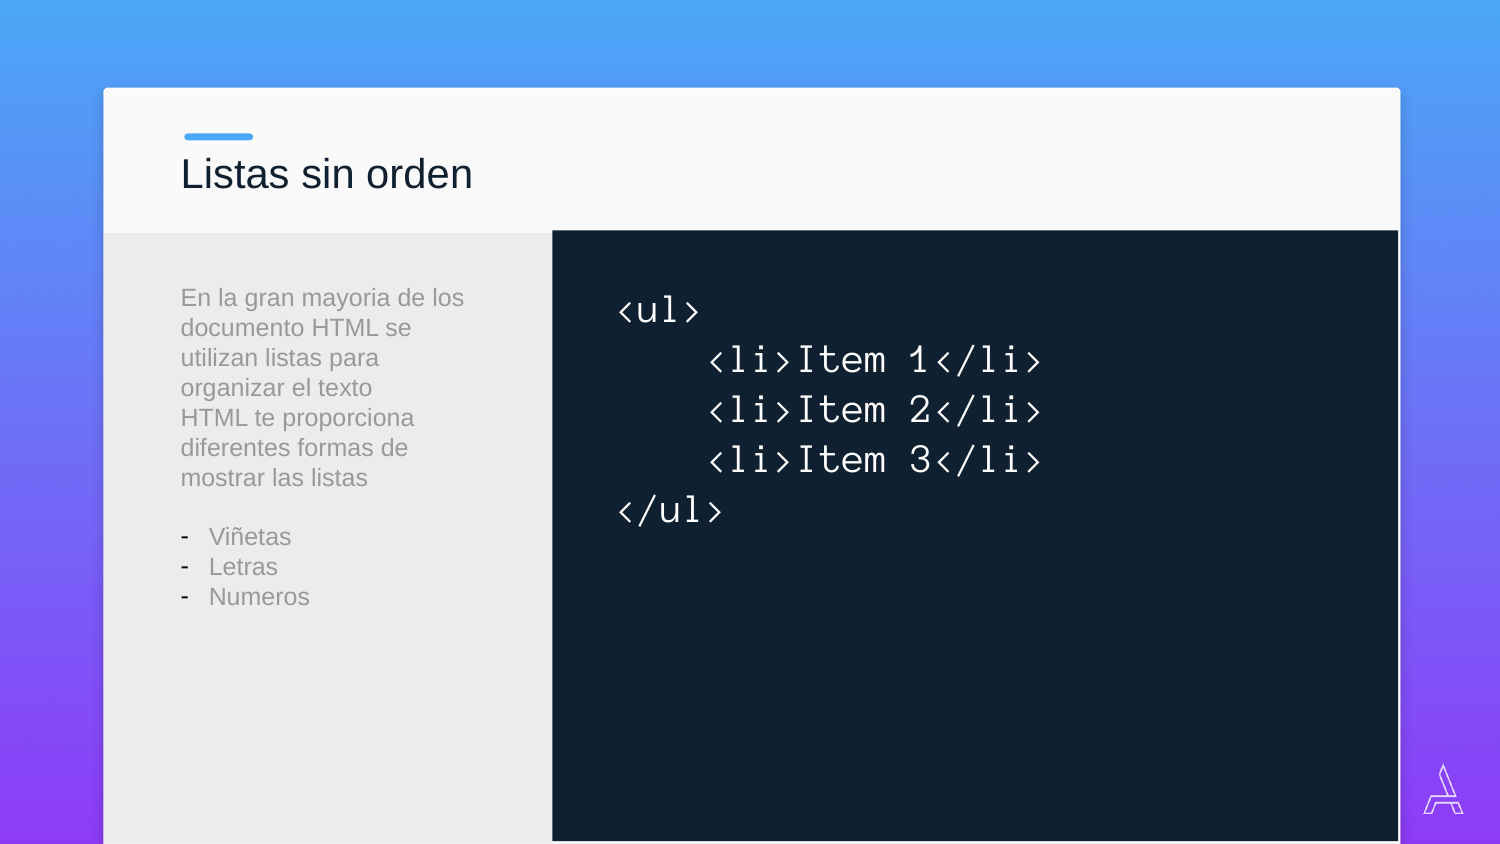

Listas sin orden

<ul>
    <li>Item 1</li>
    <li>Item 2</li>
    <li>Item 3</li>
</ul>

En la gran mayoria de los documento HTML se utilizan listas para organizar el texto
HTML te proporciona diferentes formas de mostrar las listas

Viñetas
Letras
Numeros